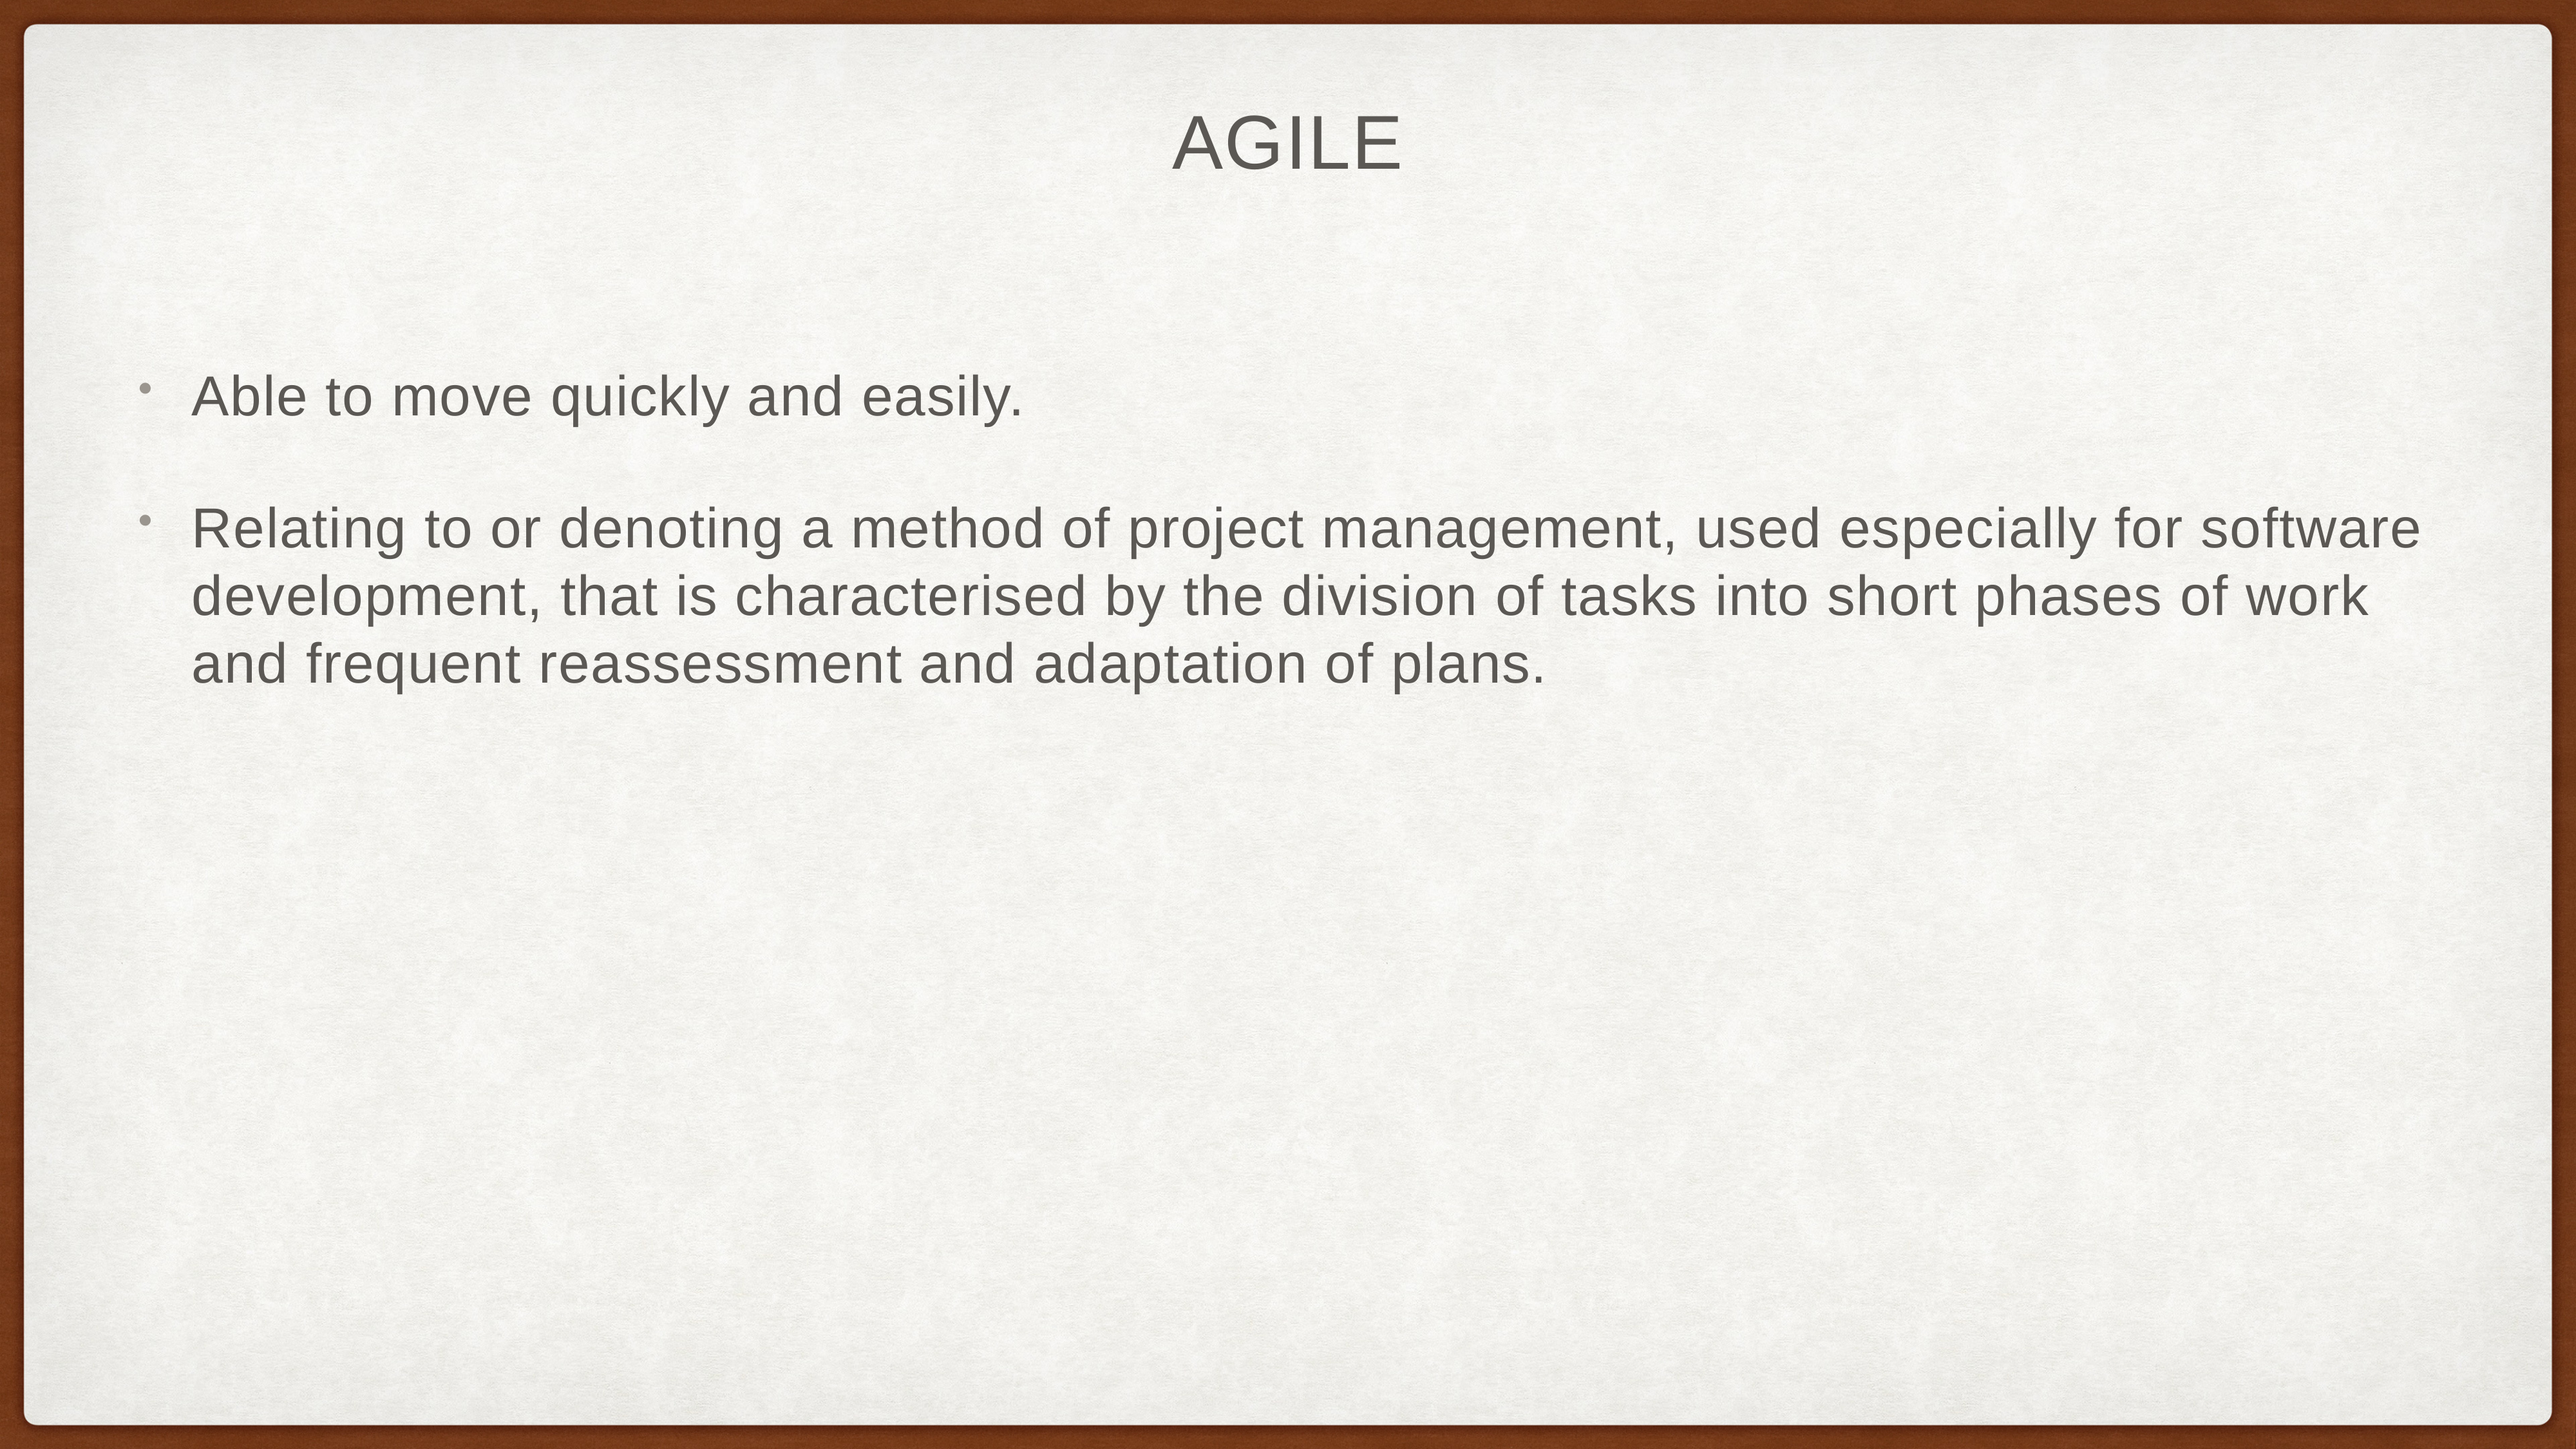

# agile
Able to move quickly and easily.
Relating to or denoting a method of project management, used especially for software development, that is characterised by the division of tasks into short phases of work and frequent reassessment and adaptation of plans.